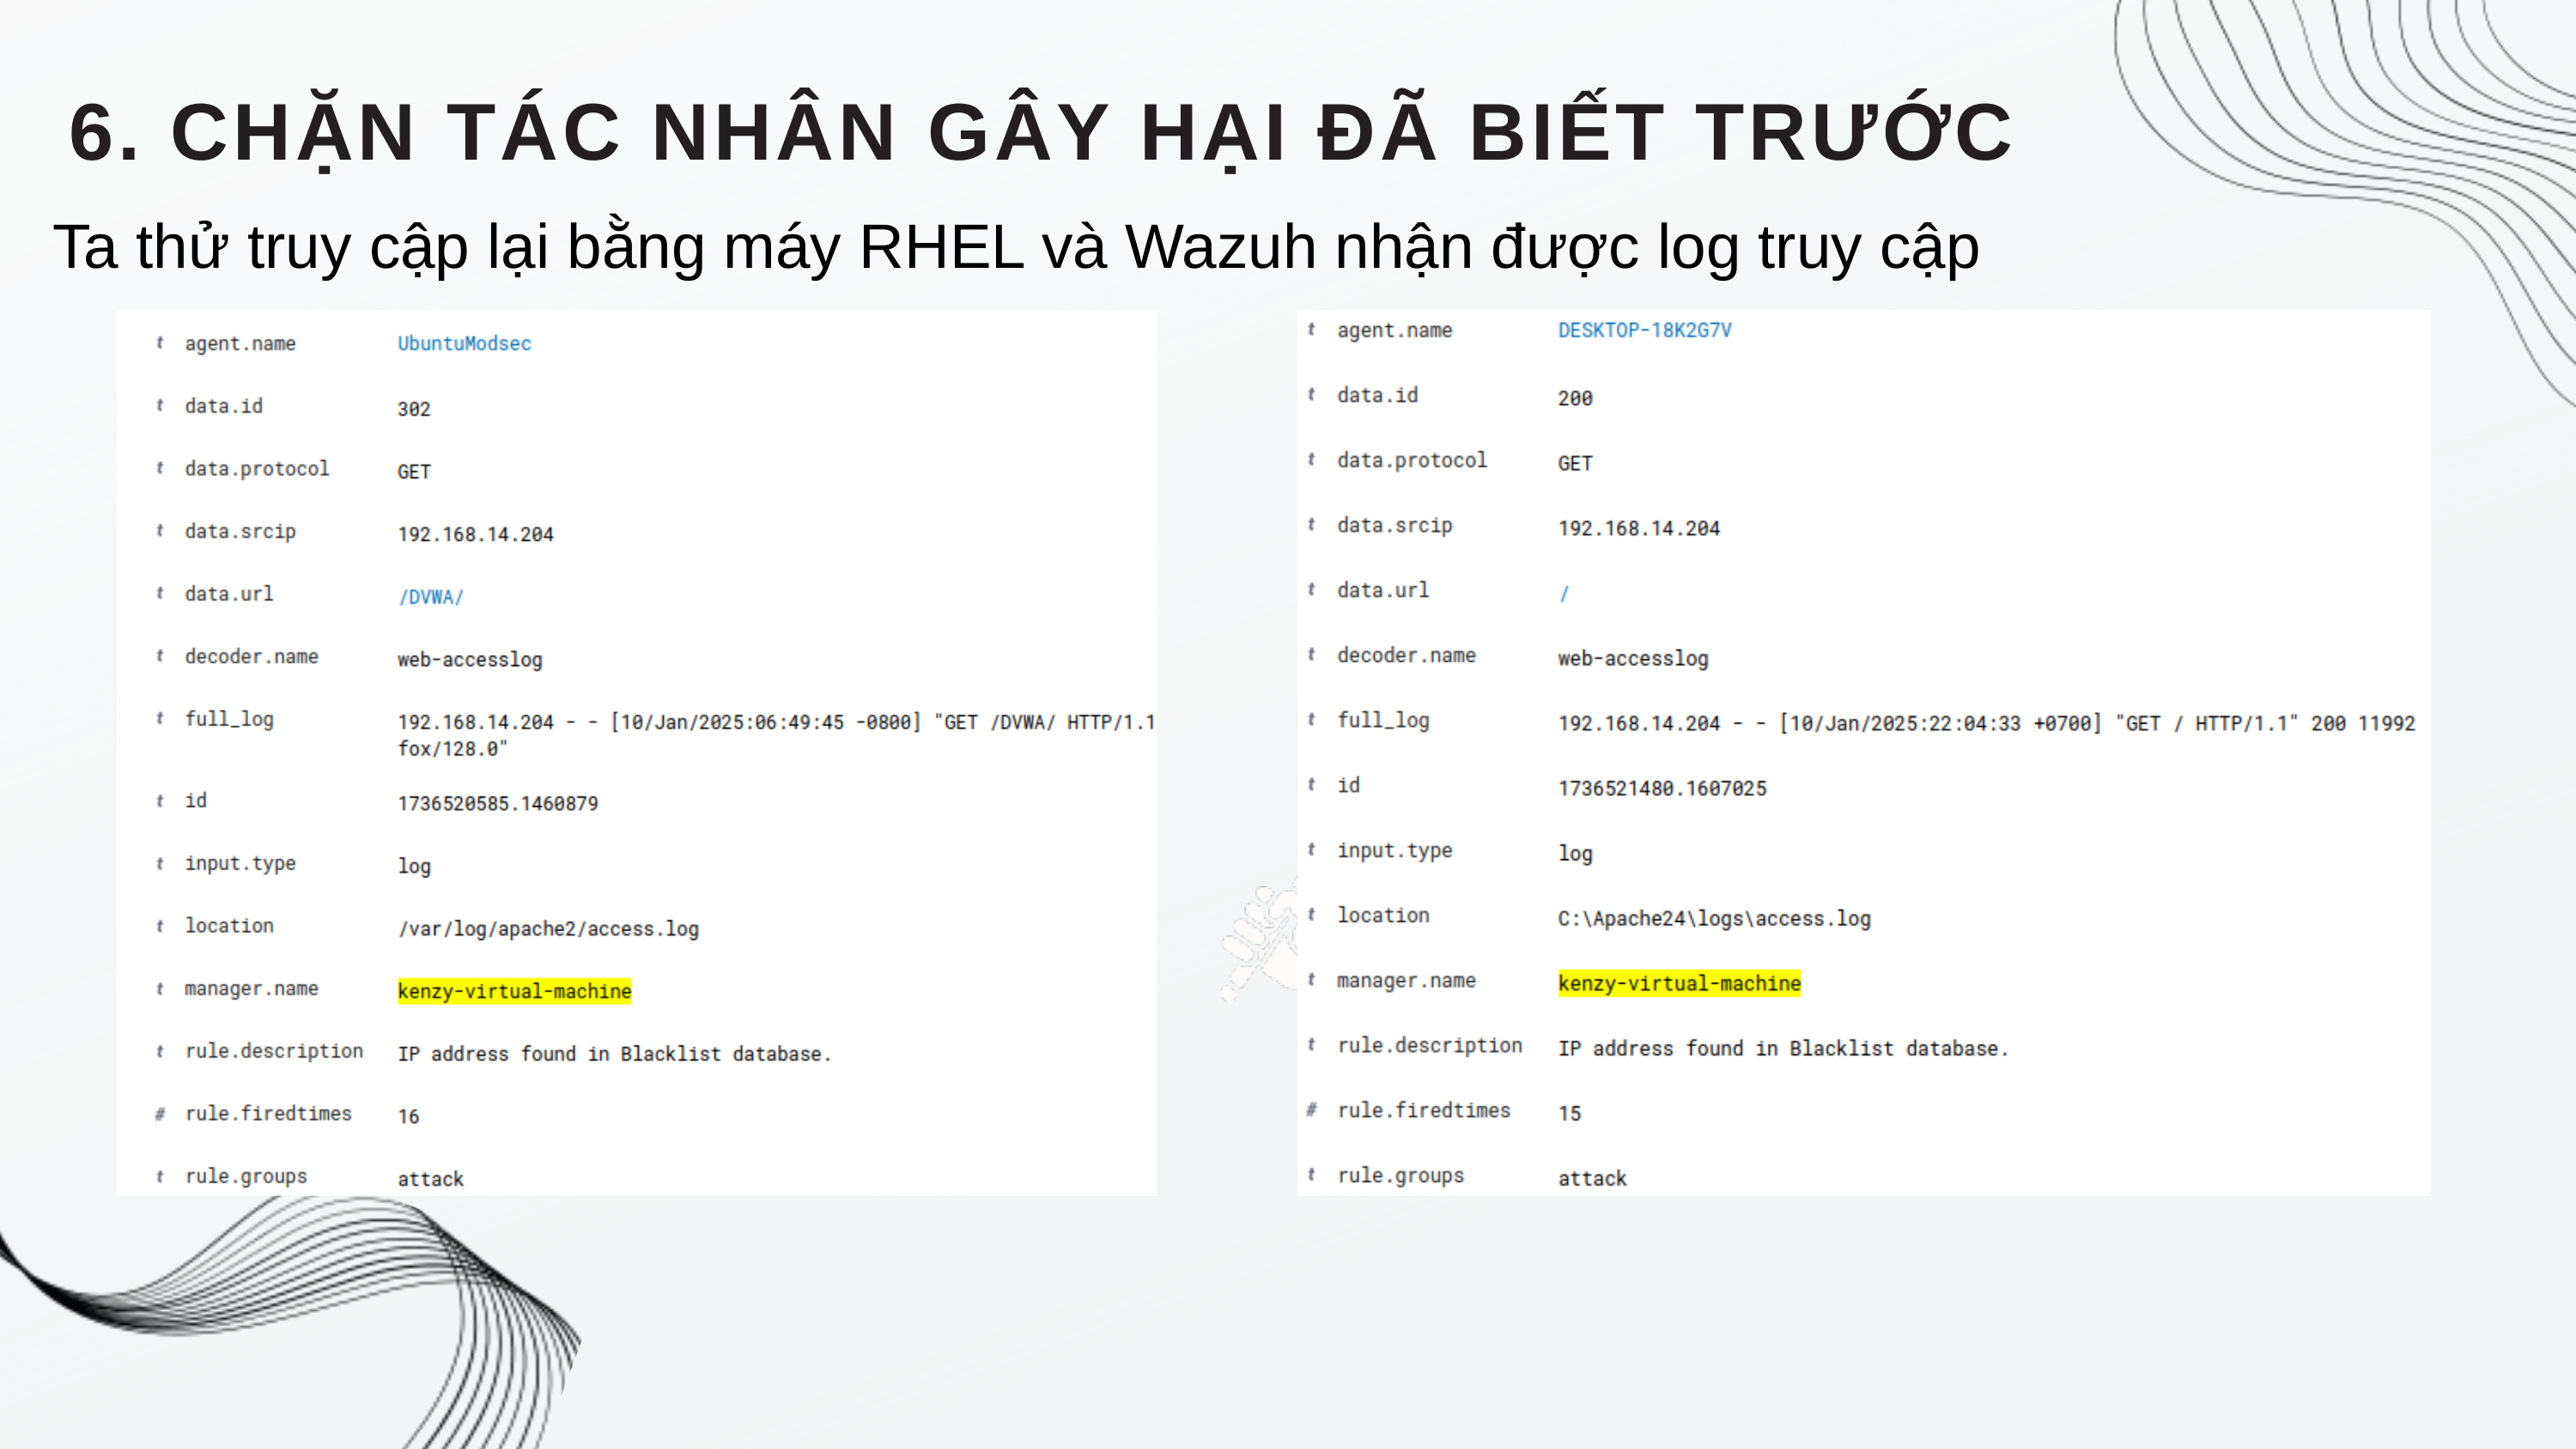

6. CHẶN TÁC NHÂN GÂY HẠI ĐÃ BIẾT TRƯỚC
Ta thử truy cập lại bằng máy RHEL và Wazuh nhận được log truy cập